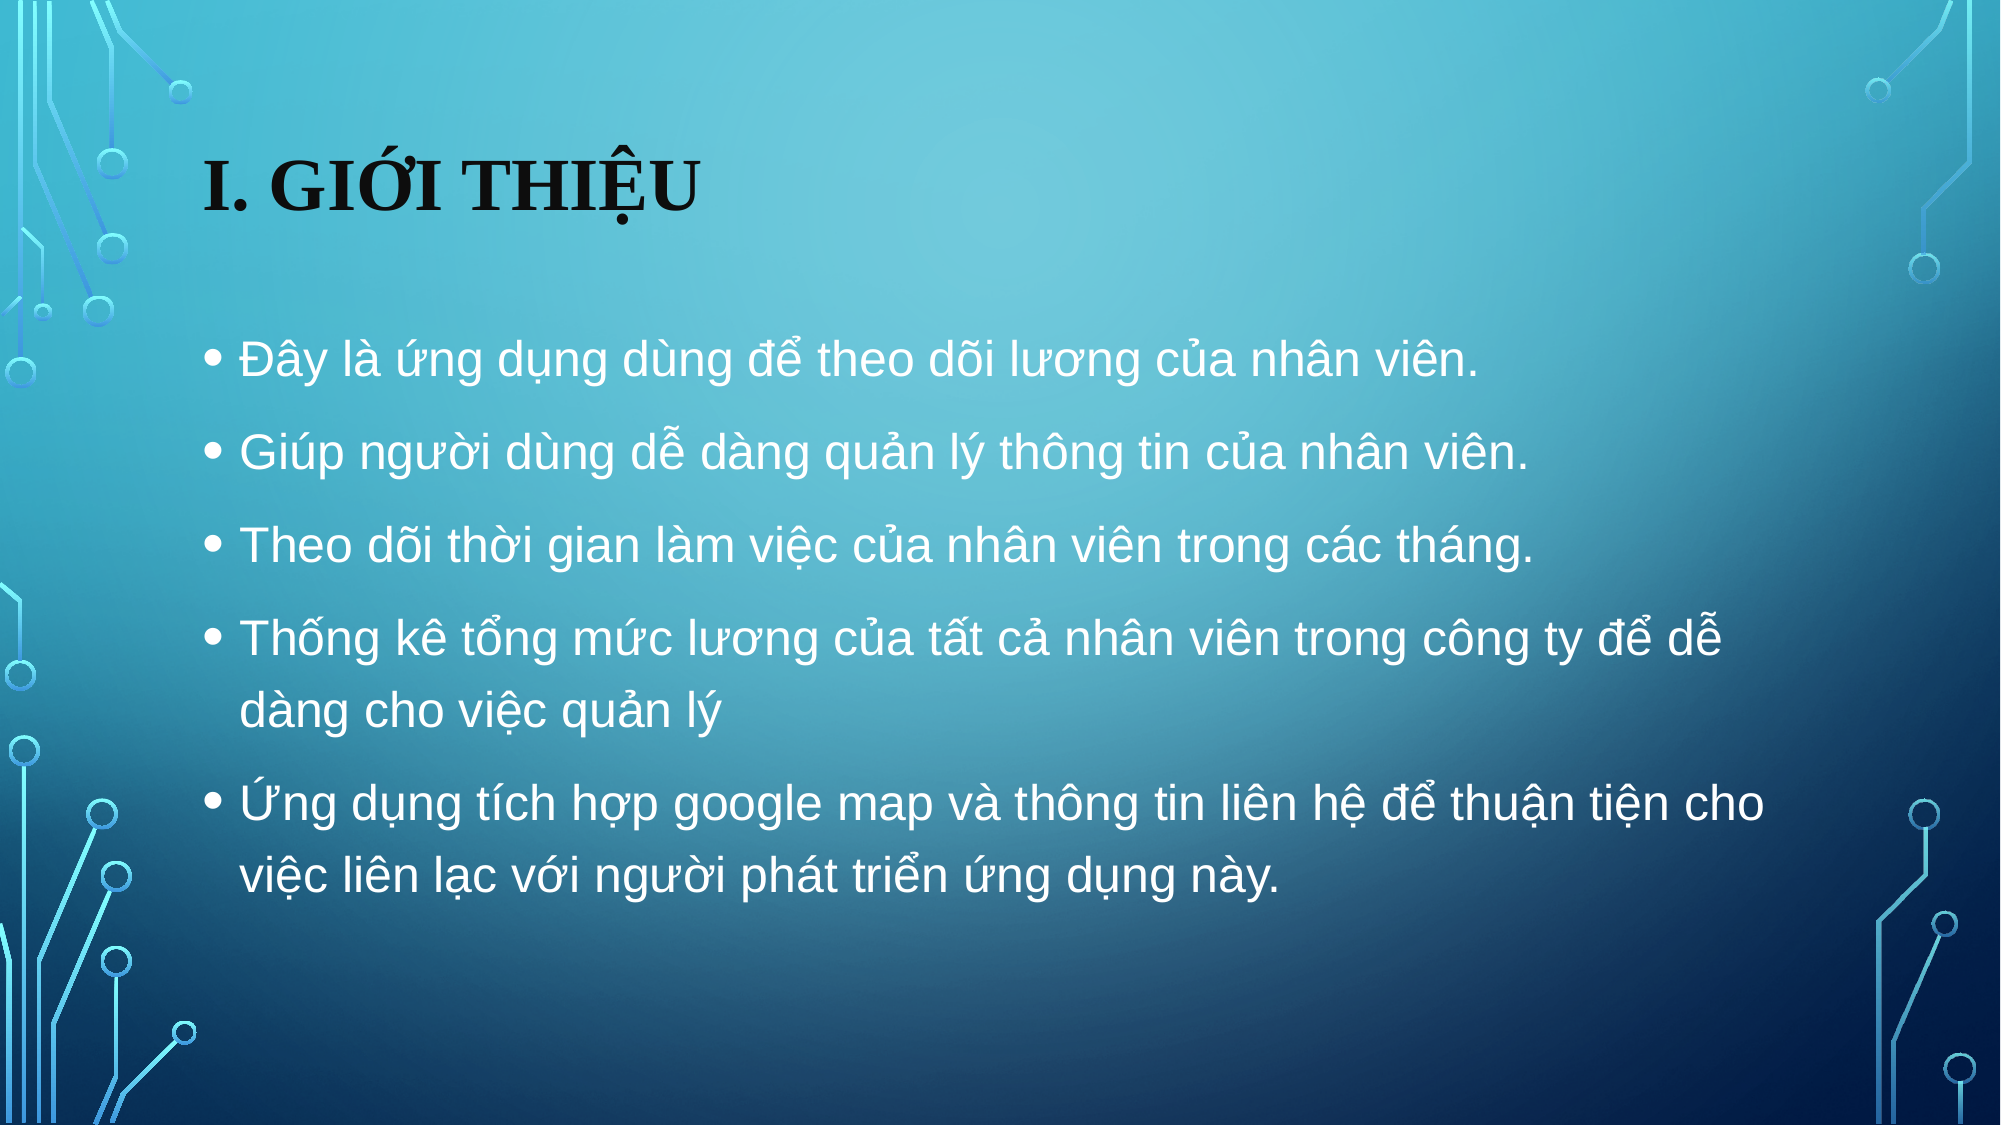

# i. giới thiệu
Đây là ứng dụng dùng để theo dõi lương của nhân viên.
Giúp người dùng dễ dàng quản lý thông tin của nhân viên.
Theo dõi thời gian làm việc của nhân viên trong các tháng.
Thống kê tổng mức lương của tất cả nhân viên trong công ty để dễ dàng cho việc quản lý
Ứng dụng tích hợp google map và thông tin liên hệ để thuận tiện cho việc liên lạc với người phát triển ứng dụng này.